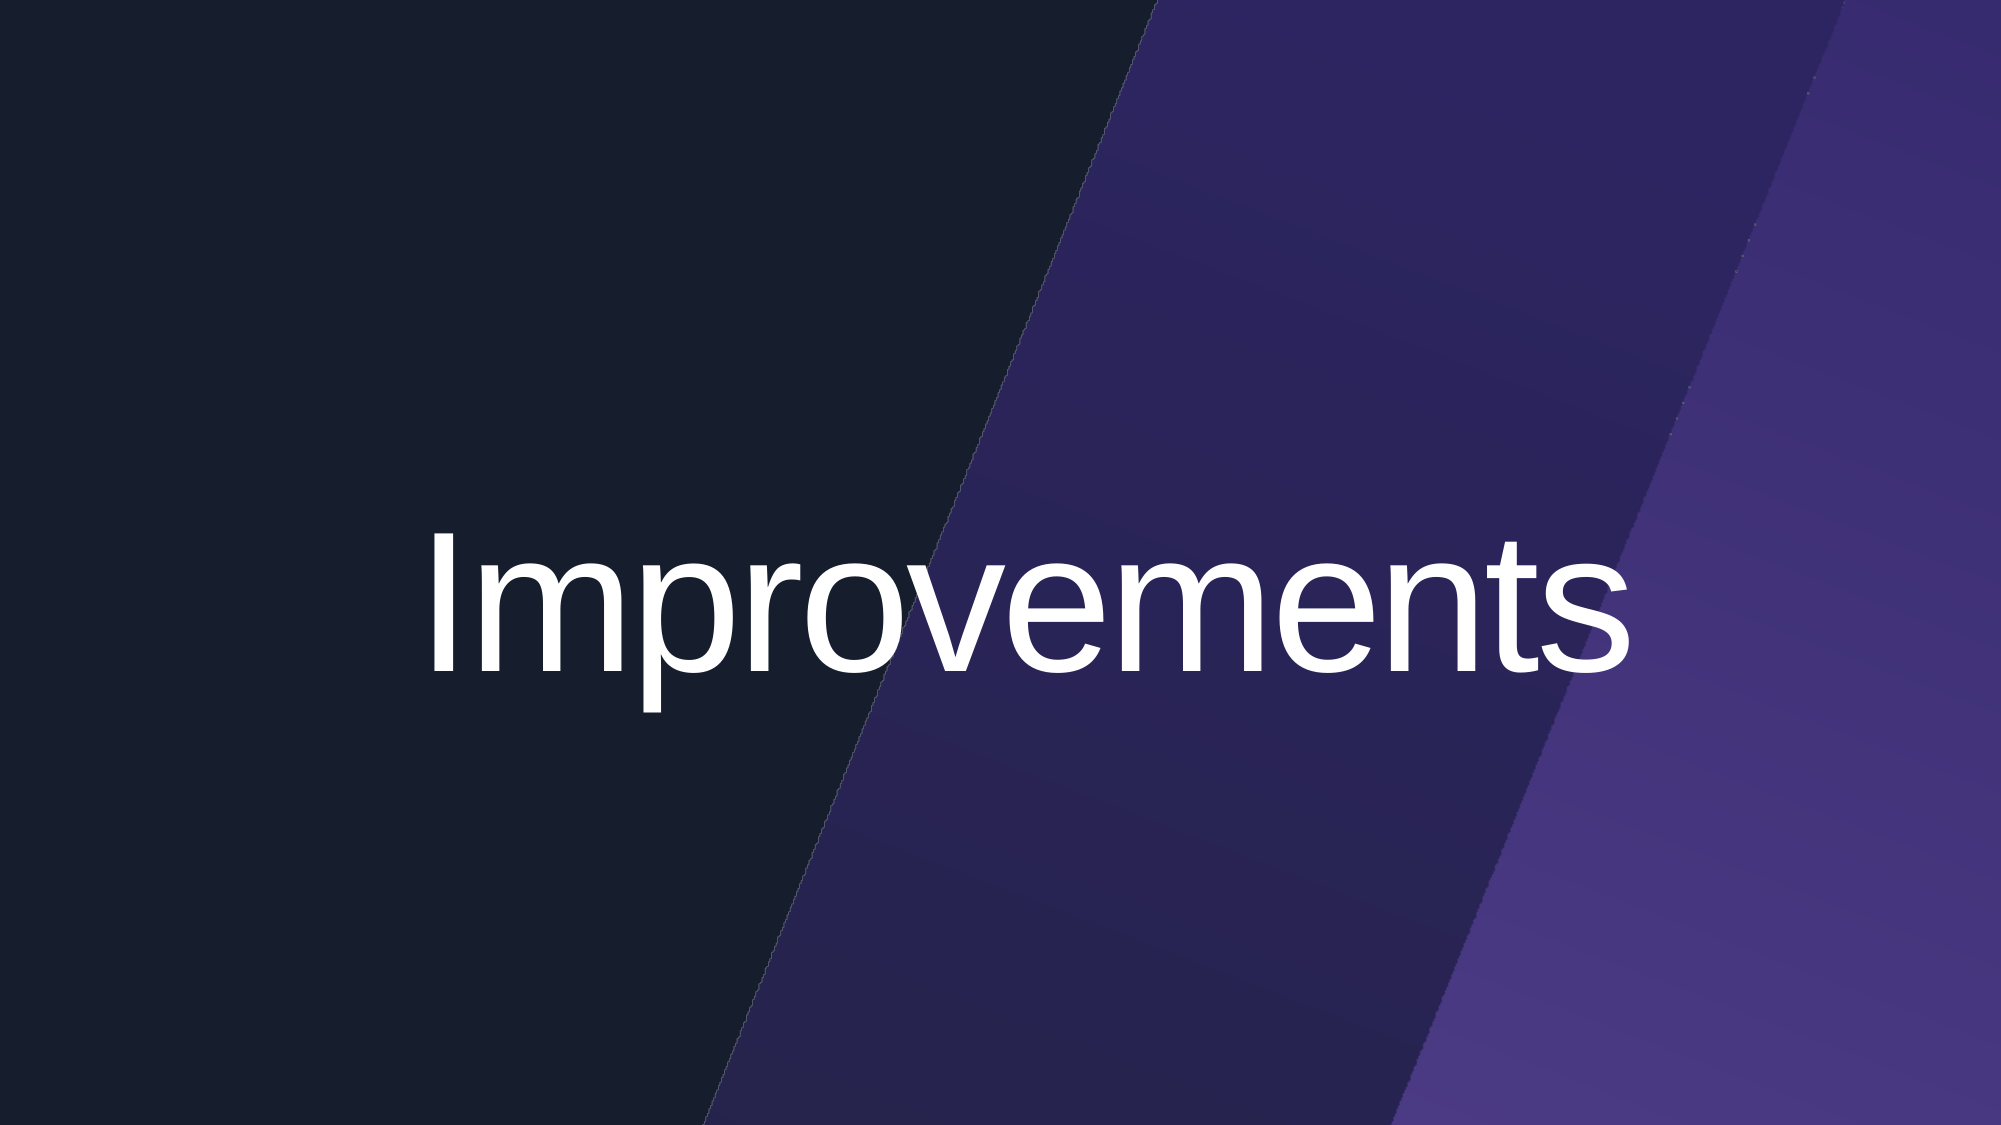

Improvements
# Title Slide

AWS User Groups
54